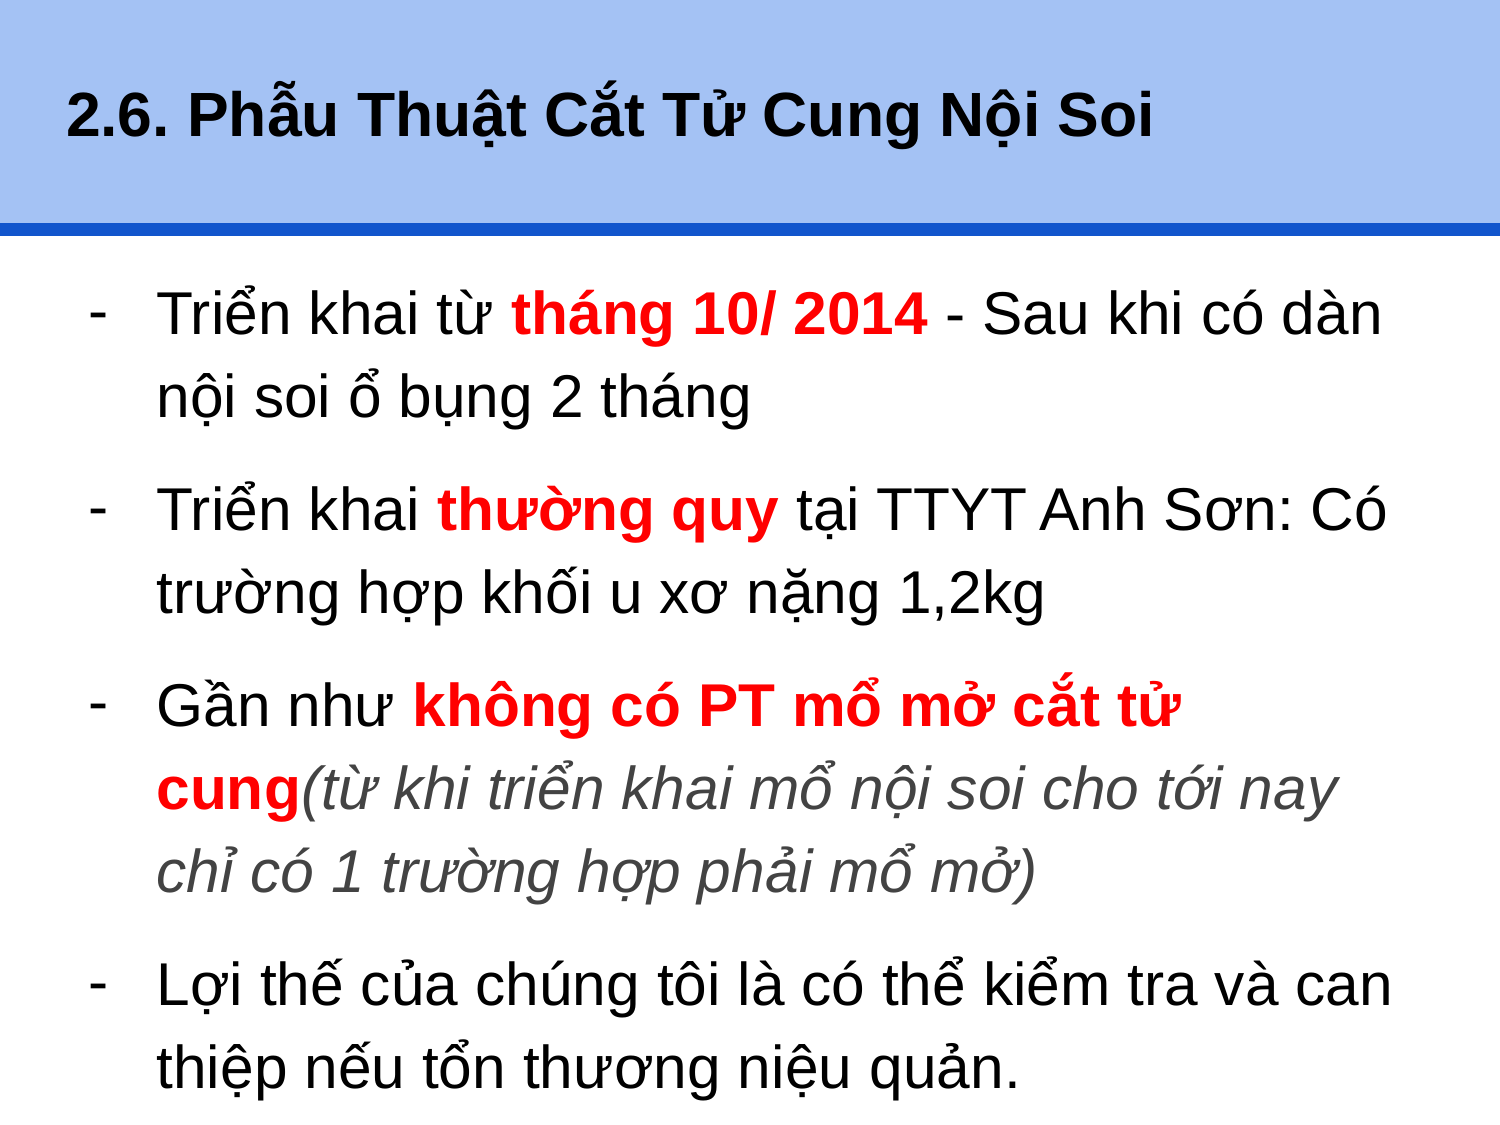

# 2.6. Phẫu Thuật Cắt Tử Cung Nội Soi
Triển khai từ tháng 10/ 2014 - Sau khi có dàn nội soi ổ bụng 2 tháng
Triển khai thường quy tại TTYT Anh Sơn: Có trường hợp khối u xơ nặng 1,2kg
Gần như không có PT mổ mở cắt tử cung(từ khi triển khai mổ nội soi cho tới nay chỉ có 1 trường hợp phải mổ mở)
Lợi thế của chúng tôi là có thể kiểm tra và can thiệp nếu tổn thương niệu quản.